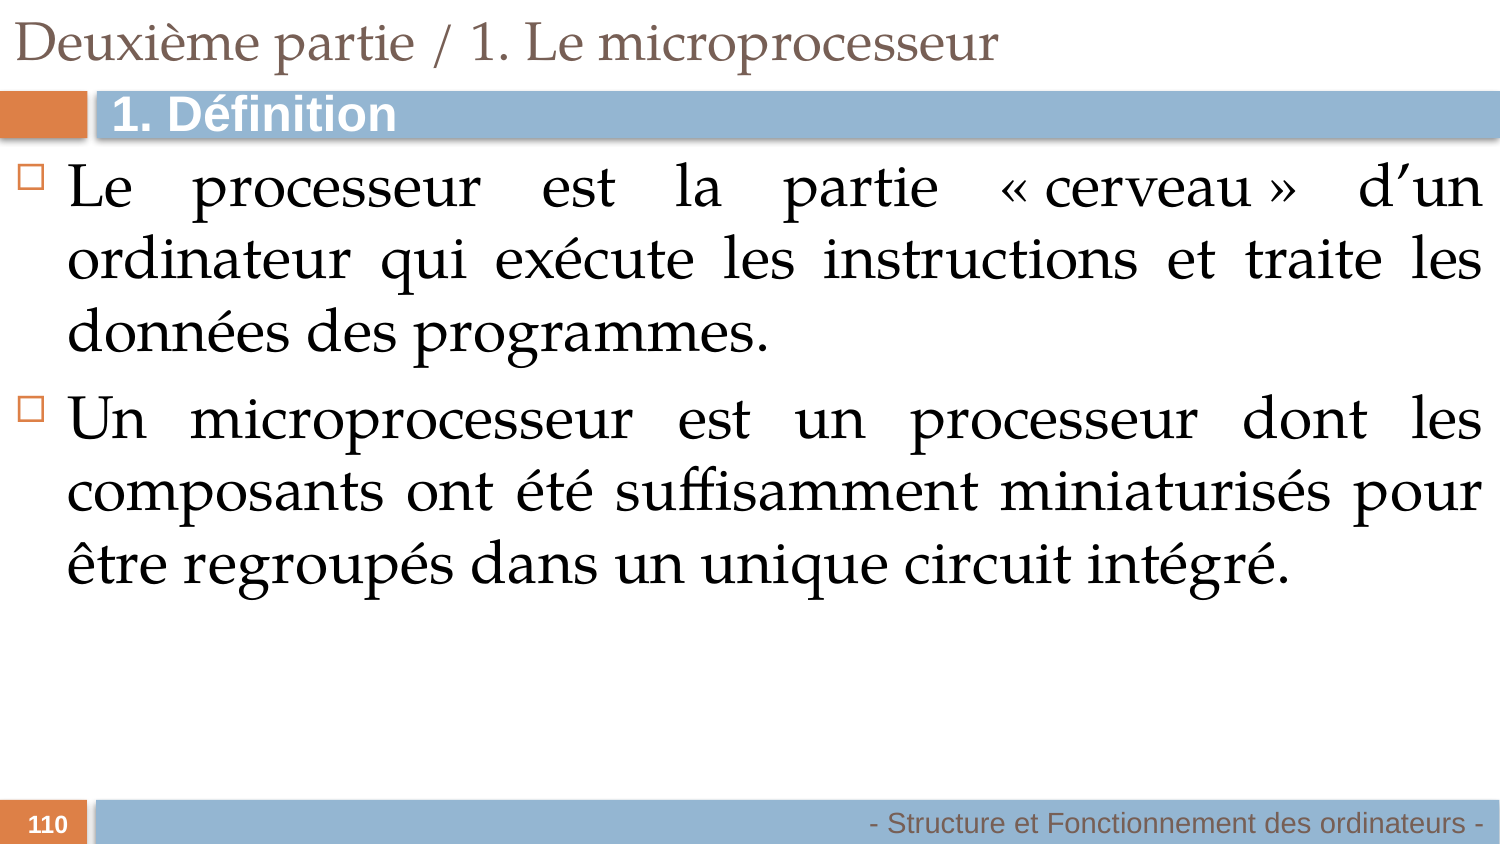

# Deuxième partie / 1. Le microprocesseur
1. Définition
Le processeur est la partie « cerveau » d’un ordinateur qui exécute les instructions et traite les données des programmes.
Un microprocesseur est un processeur dont les composants ont été suffisamment miniaturisés pour être regroupés dans un unique circuit intégré.
- Structure et Fonctionnement des ordinateurs -